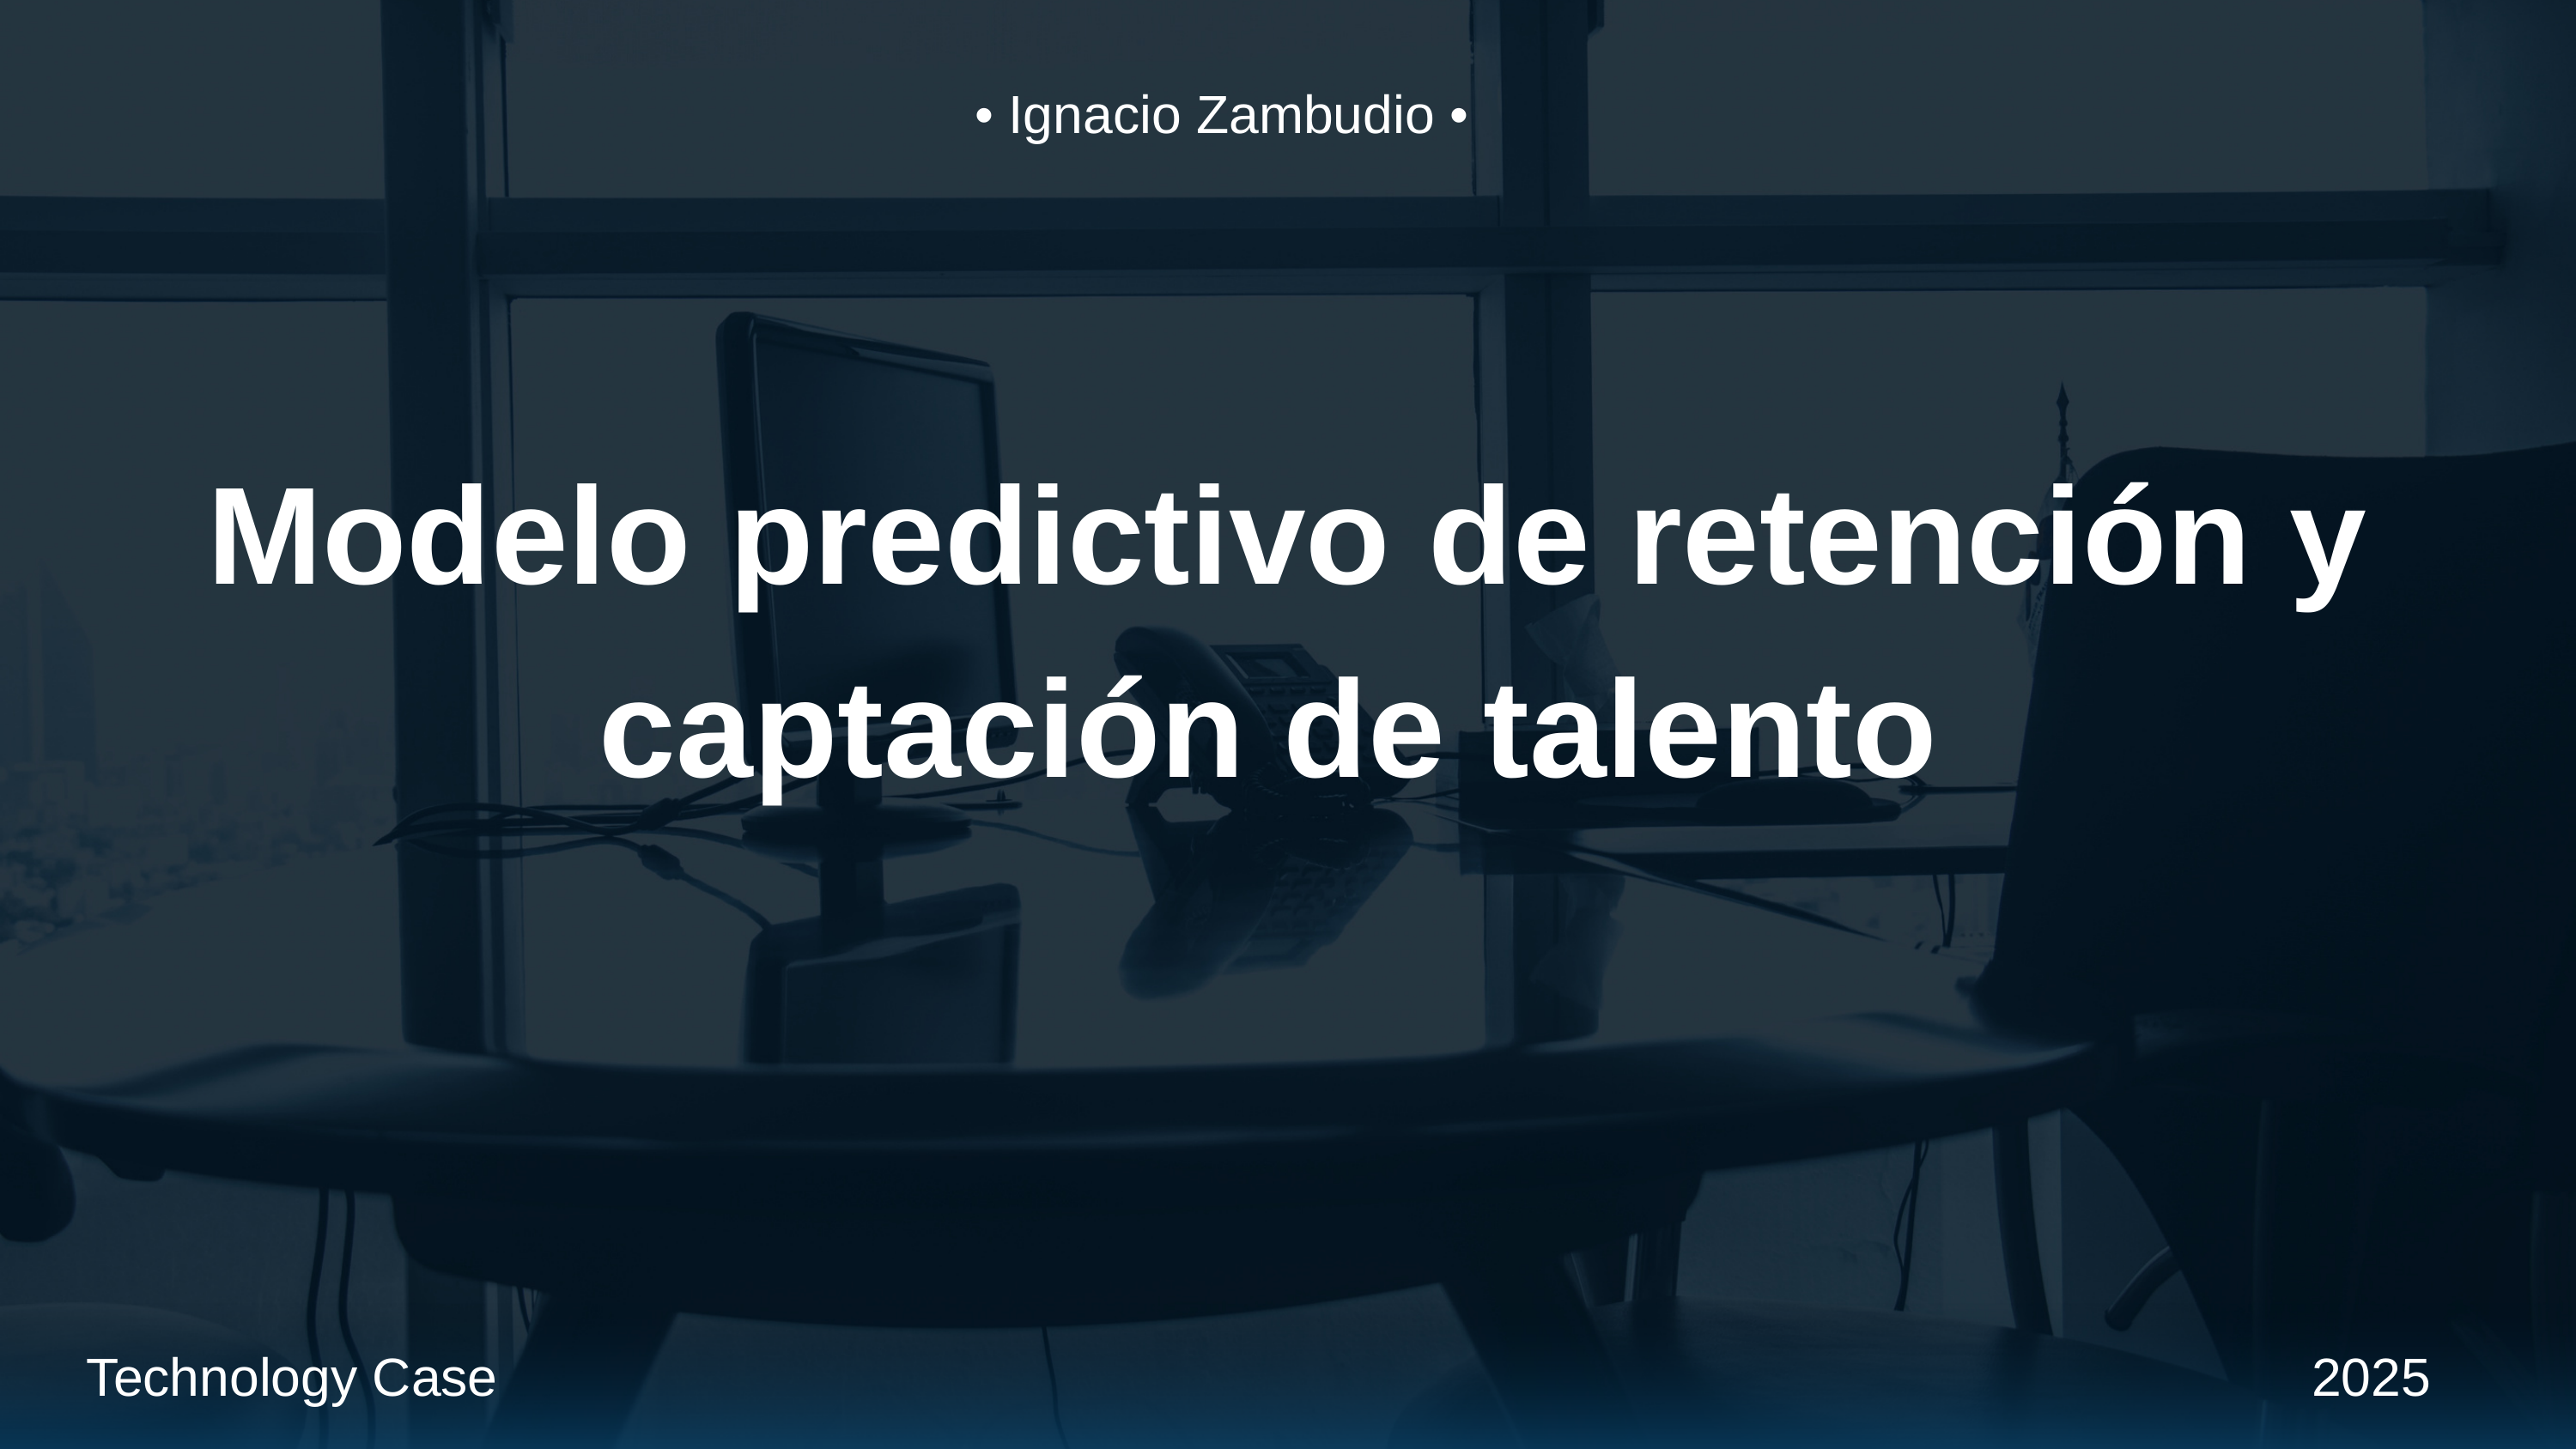

• Ignacio Zambudio •
Modelo predictivo de retención y captación de talento
Technology Case
2025